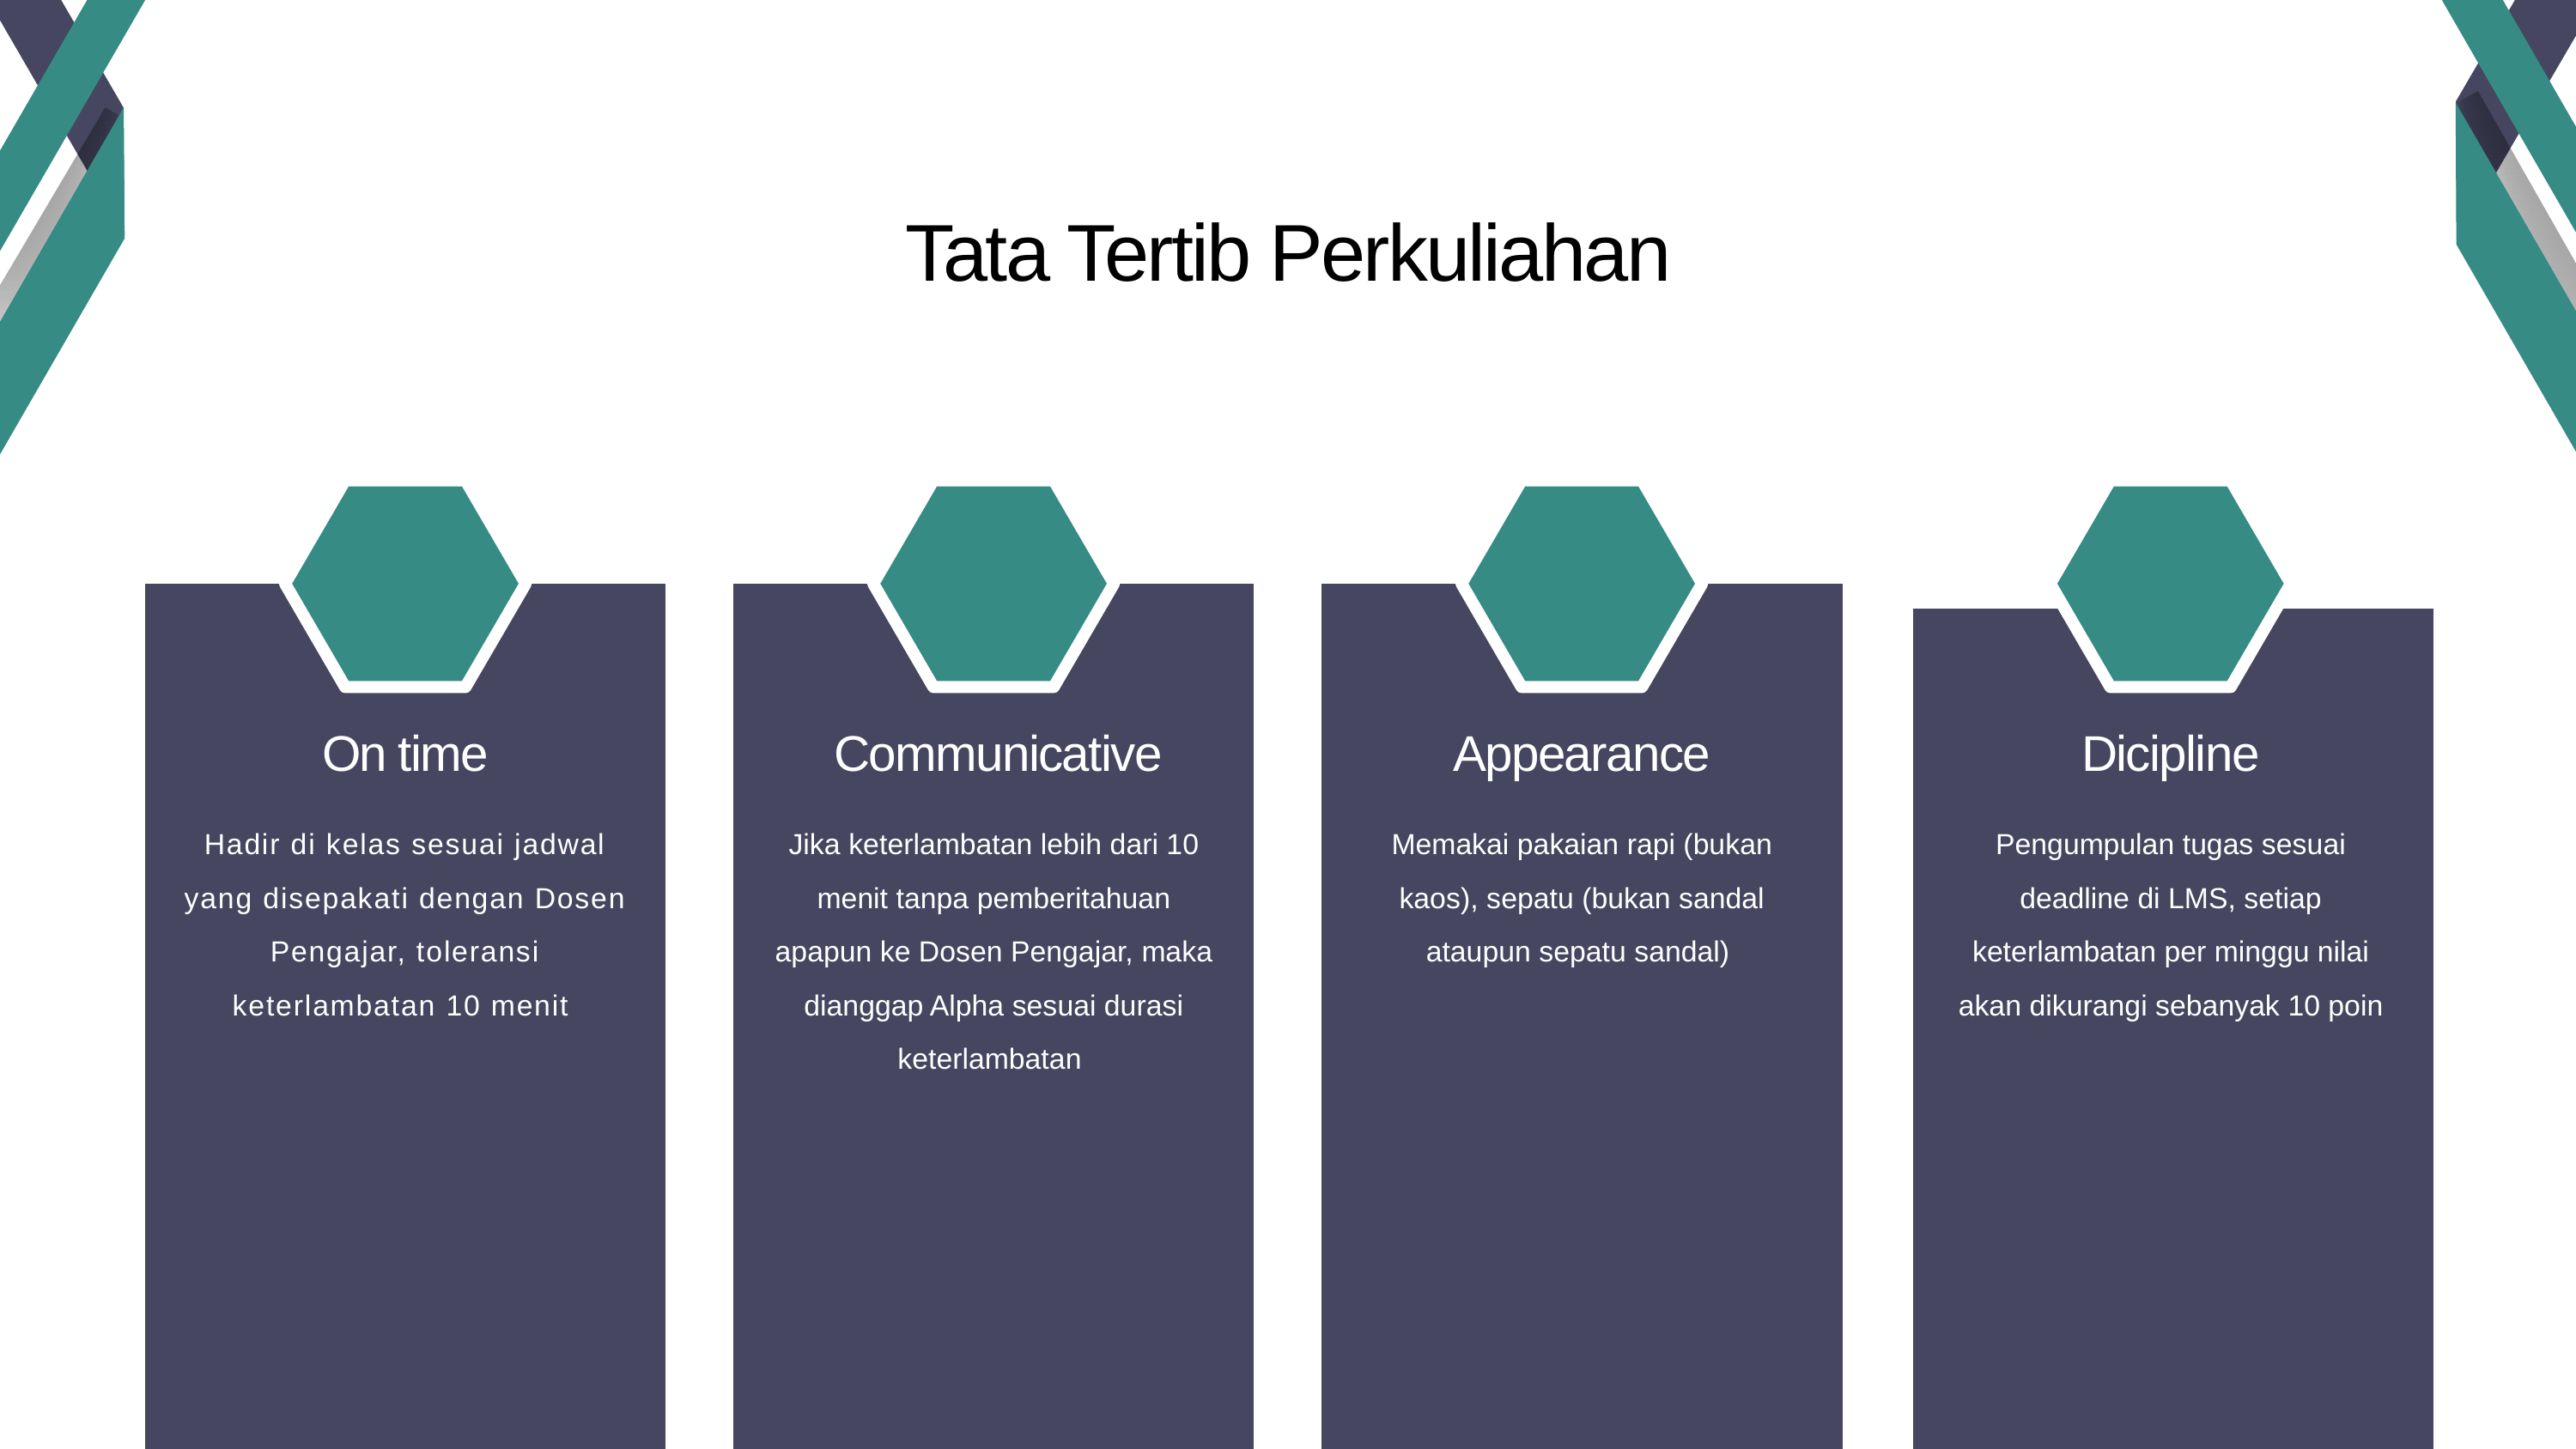

Tata Tertib Perkuliahan

On time
Appearance
Dicipline
Communicative
Hadir di kelas sesuai jadwal yang disepakati dengan Dosen Pengajar, toleransi keterlambatan 10 menit
Jika keterlambatan lebih dari 10 menit tanpa pemberitahuan apapun ke Dosen Pengajar, maka dianggap Alpha sesuai durasi keterlambatan

Memakai pakaian rapi (bukan kaos), sepatu (bukan sandal ataupun sepatu sandal)
Pengumpulan tugas sesuai deadline di LMS, setiap keterlambatan per minggu nilai akan dikurangi sebanyak 10 poin